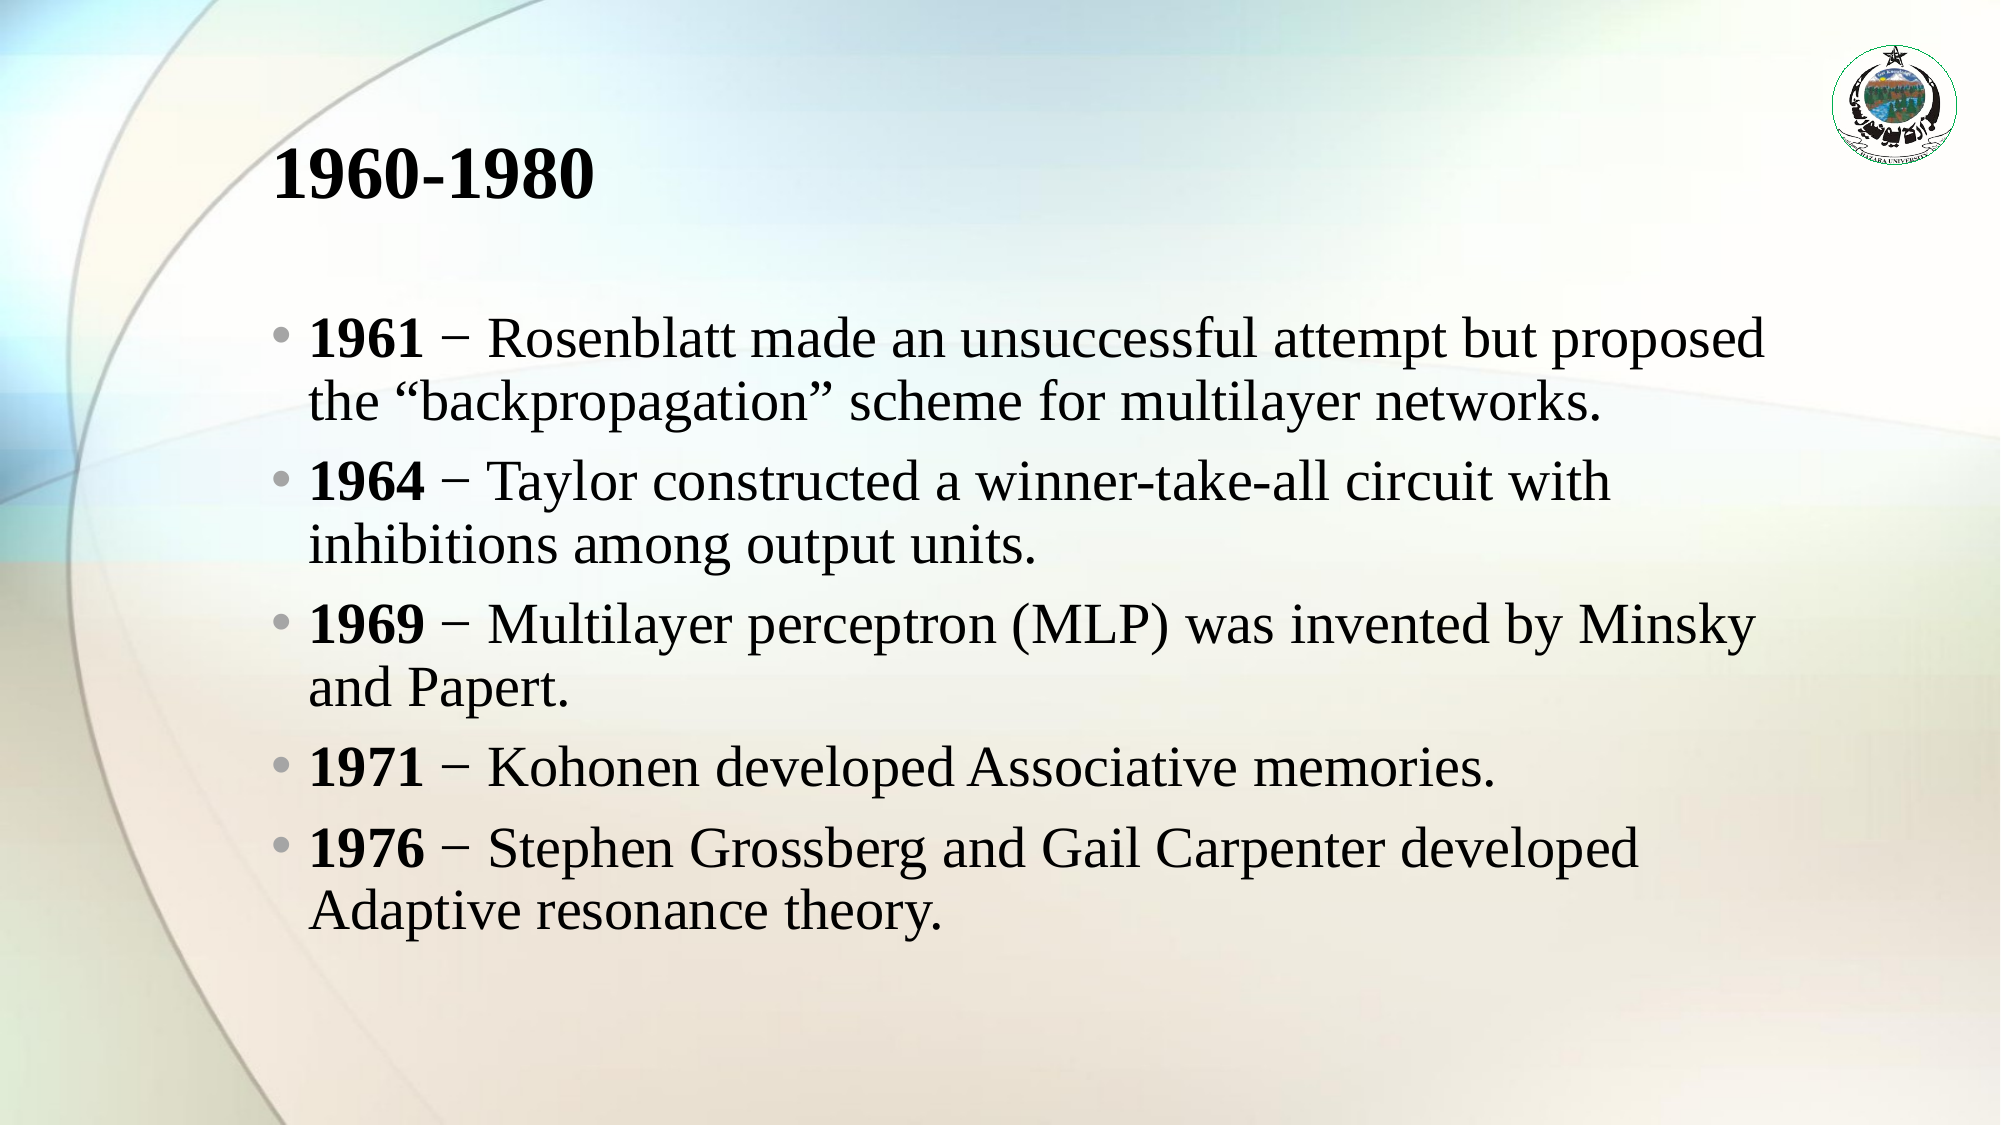

# 1960-1980
1961 − Rosenblatt made an unsuccessful attempt but proposed the “backpropagation” scheme for multilayer networks.
1964 − Taylor constructed a winner-take-all circuit with inhibitions among output units.
1969 − Multilayer perceptron (MLP) was invented by Minsky and Papert.
1971 − Kohonen developed Associative memories.
1976 − Stephen Grossberg and Gail Carpenter developed Adaptive resonance theory.